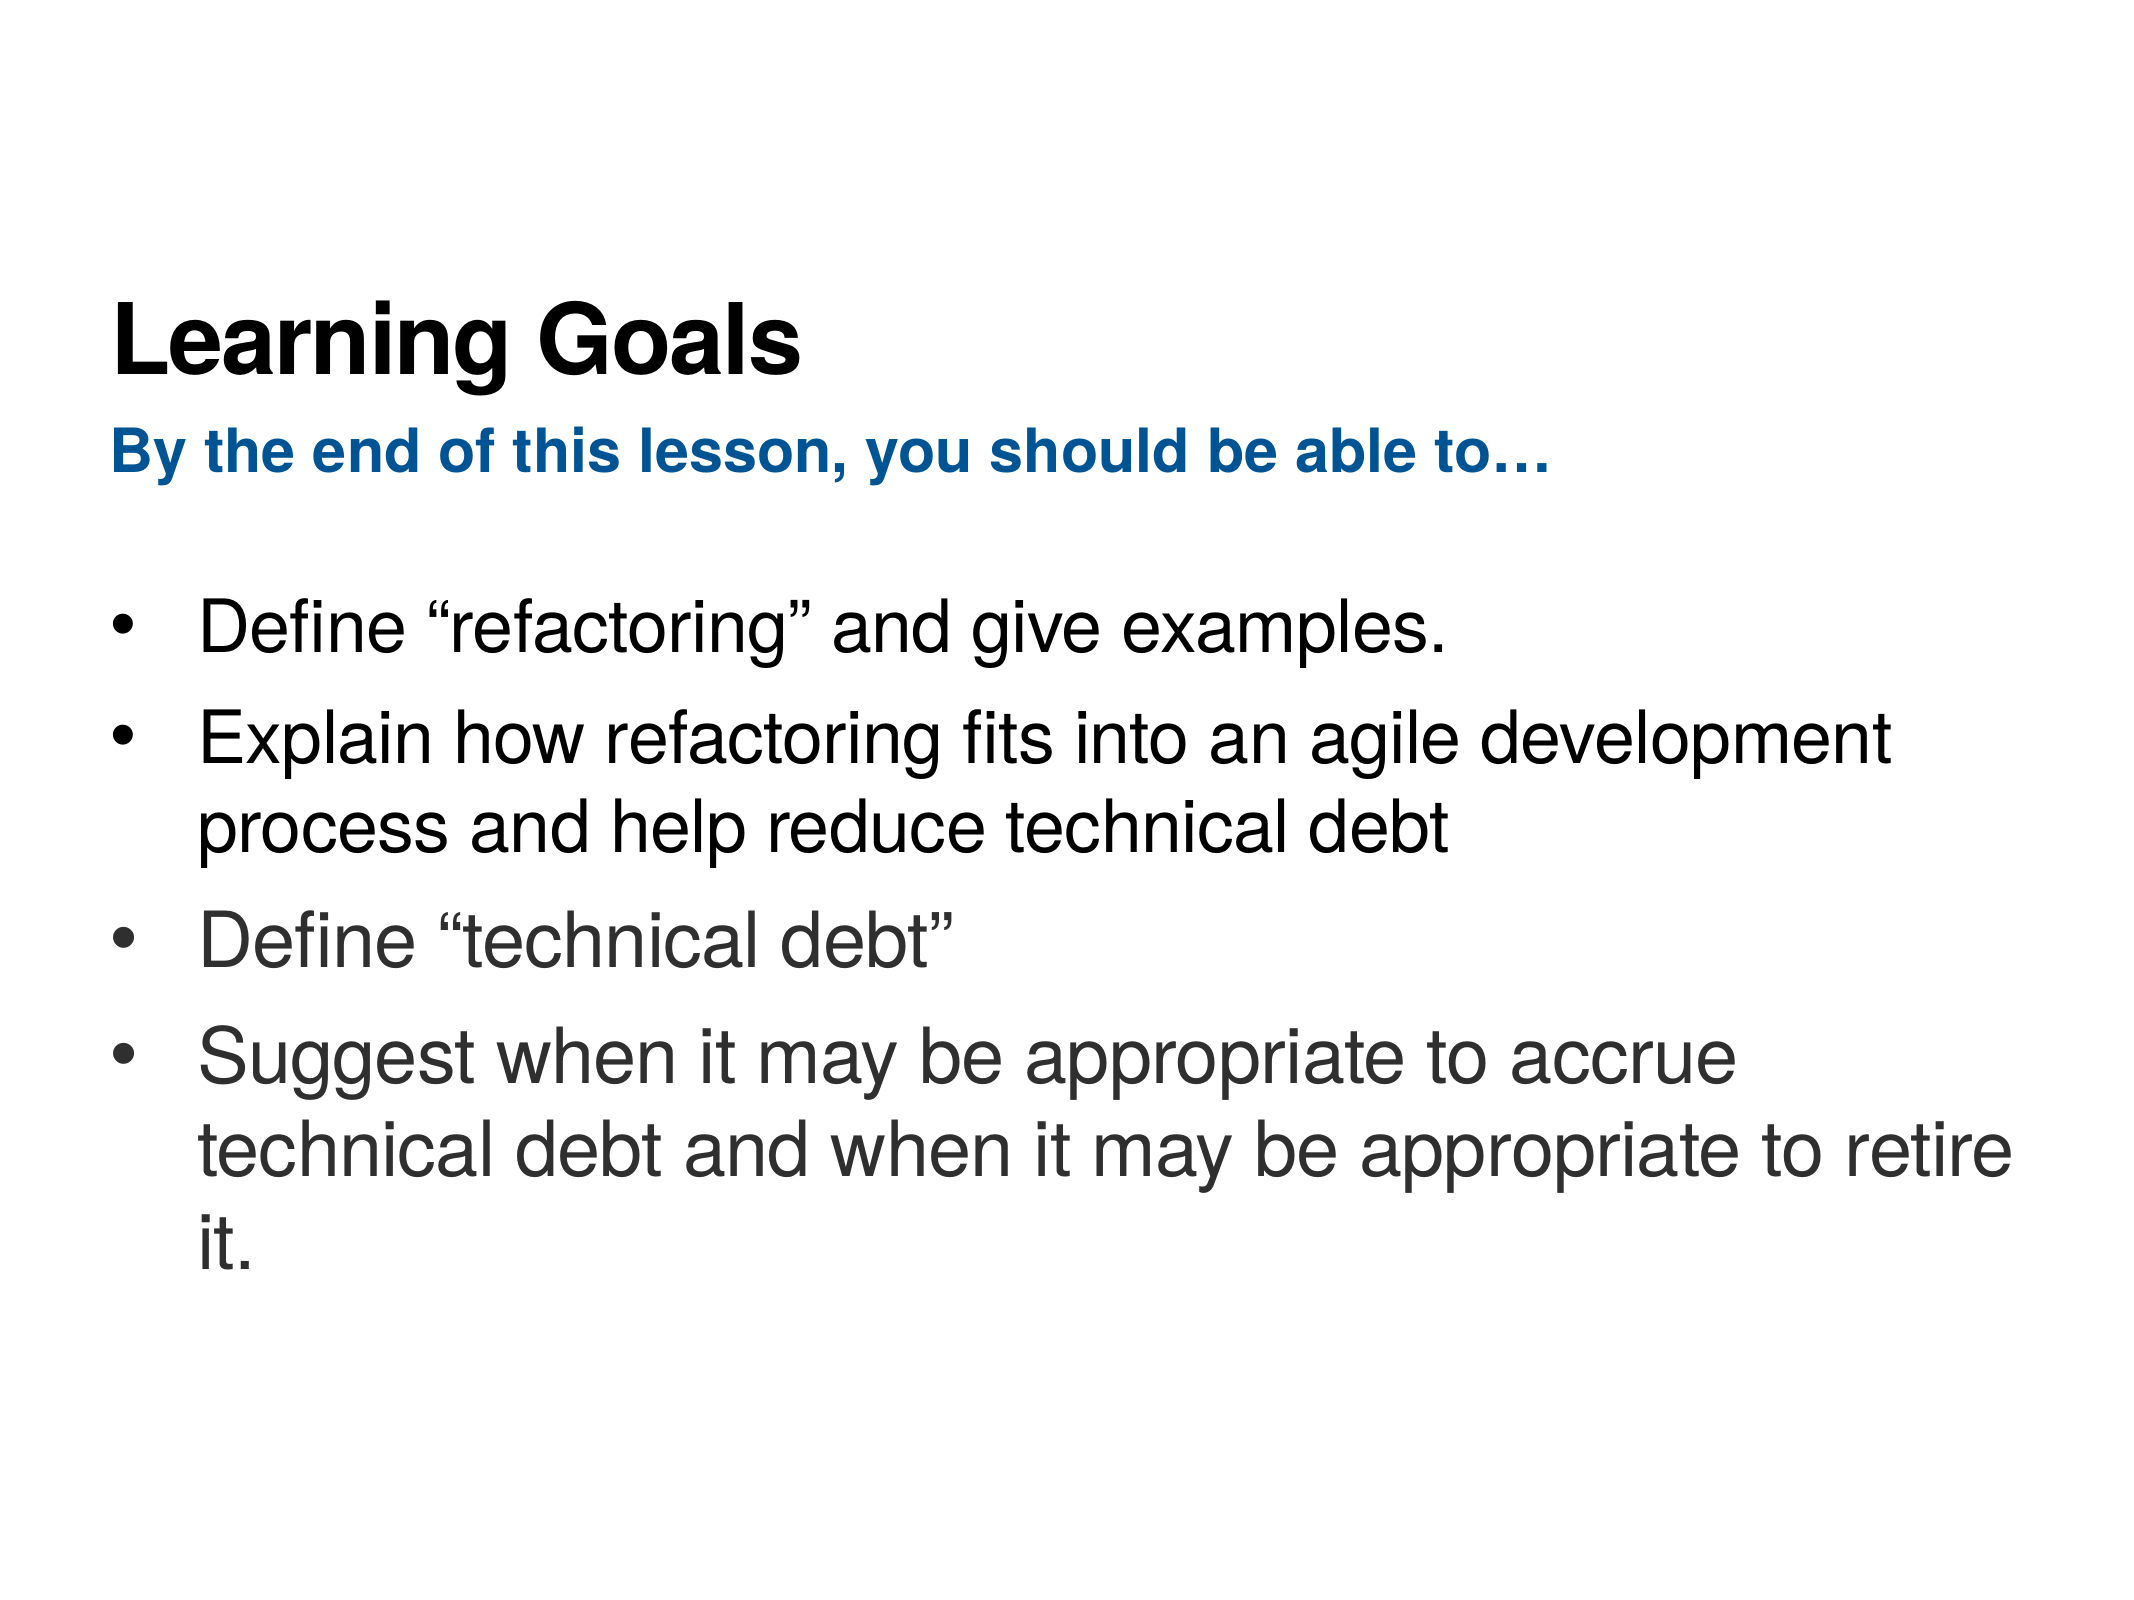

# Learning Goals
By the end of this lesson, you should be able to…
Define “refactoring” and give examples.
Explain how refactoring fits into an agile development process and help reduce technical debt
Define “technical debt”
Suggest when it may be appropriate to accrue technical debt and when it may be appropriate to retire it.